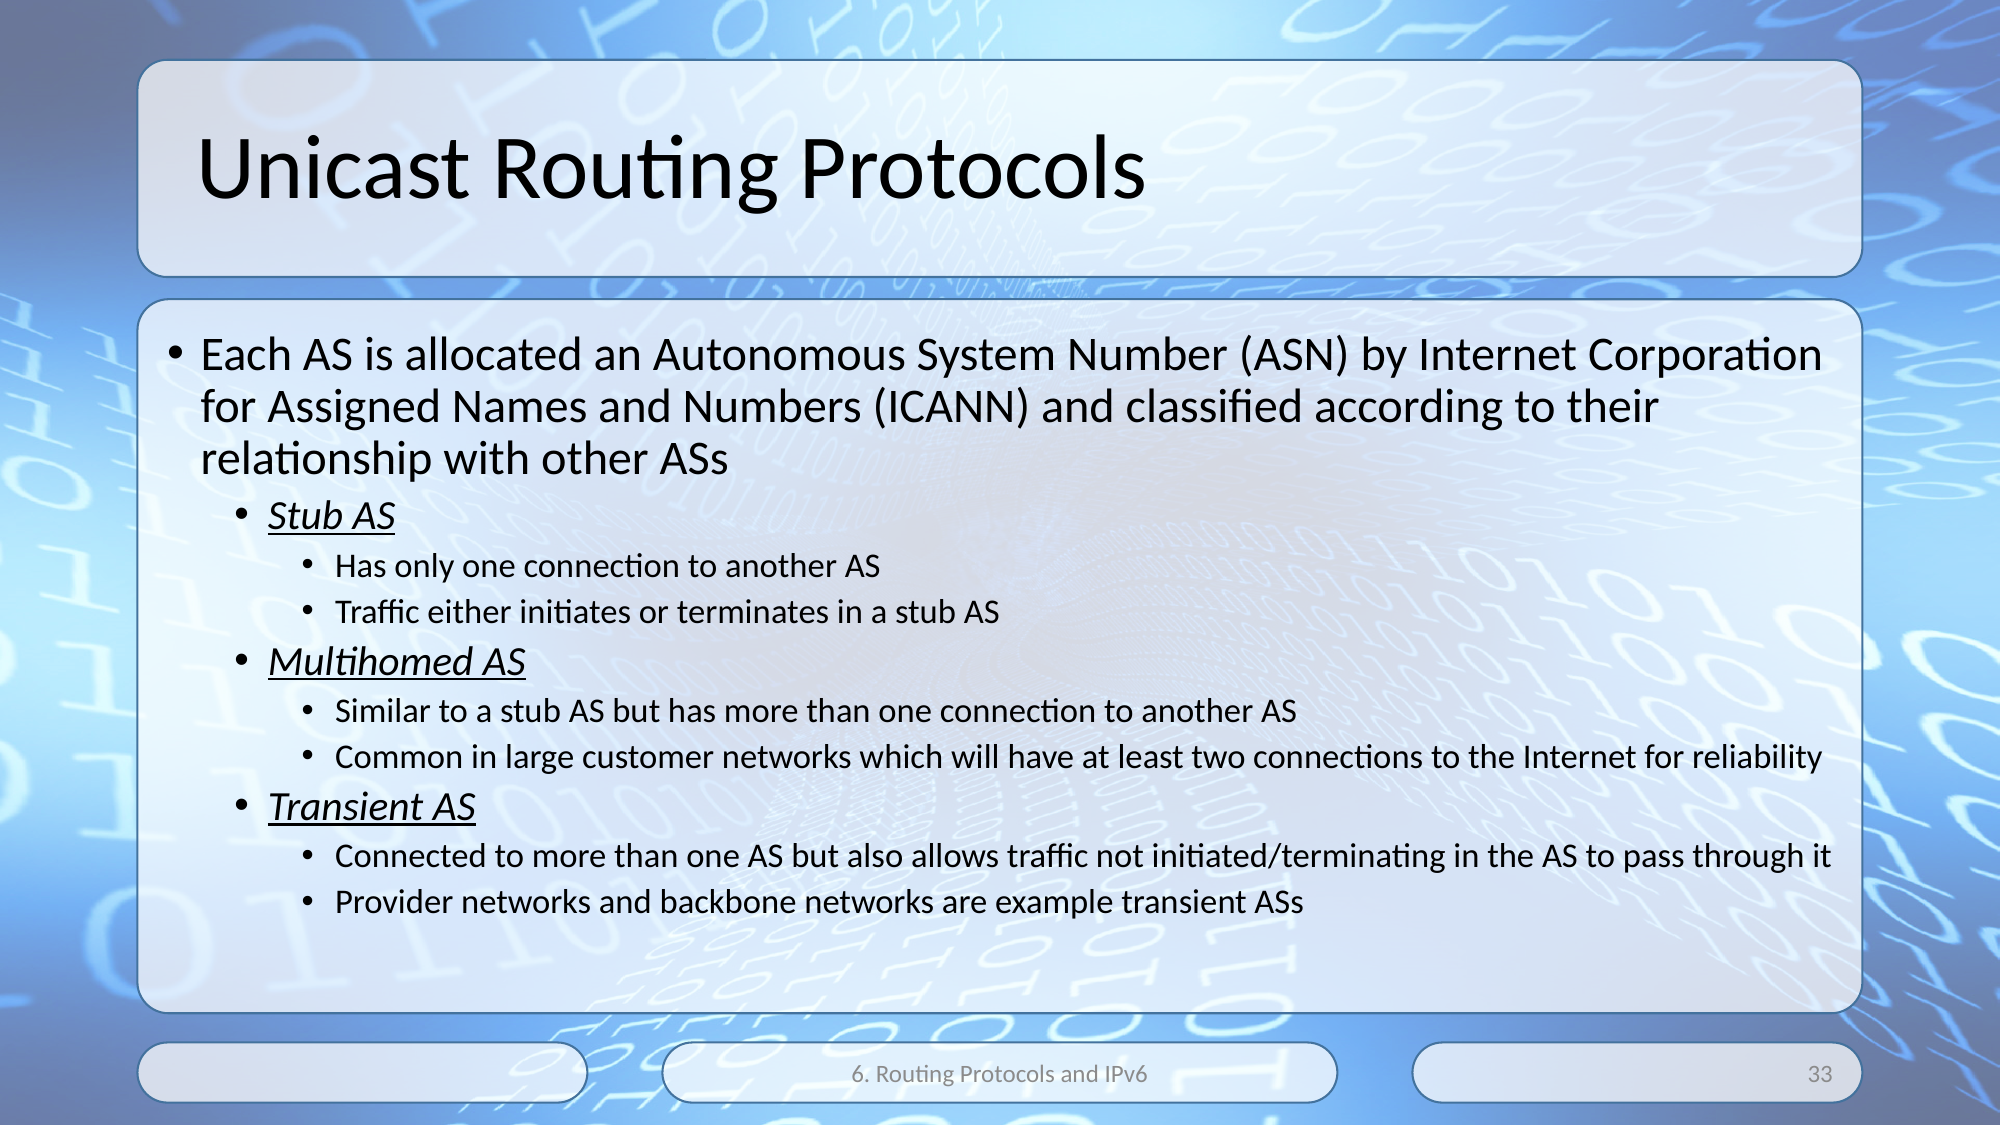

# Unicast Routing Protocols
Each AS is allocated an Autonomous System Number (ASN) by Internet Corporation for Assigned Names and Numbers (ICANN) and classified according to their relationship with other ASs
Stub AS
Has only one connection to another AS
Traffic either initiates or terminates in a stub AS
Multihomed AS
Similar to a stub AS but has more than one connection to another AS
Common in large customer networks which will have at least two connections to the Internet for reliability
Transient AS
Connected to more than one AS but also allows traffic not initiated/terminating in the AS to pass through it
Provider networks and backbone networks are example transient ASs
6. Routing Protocols and IPv6
33